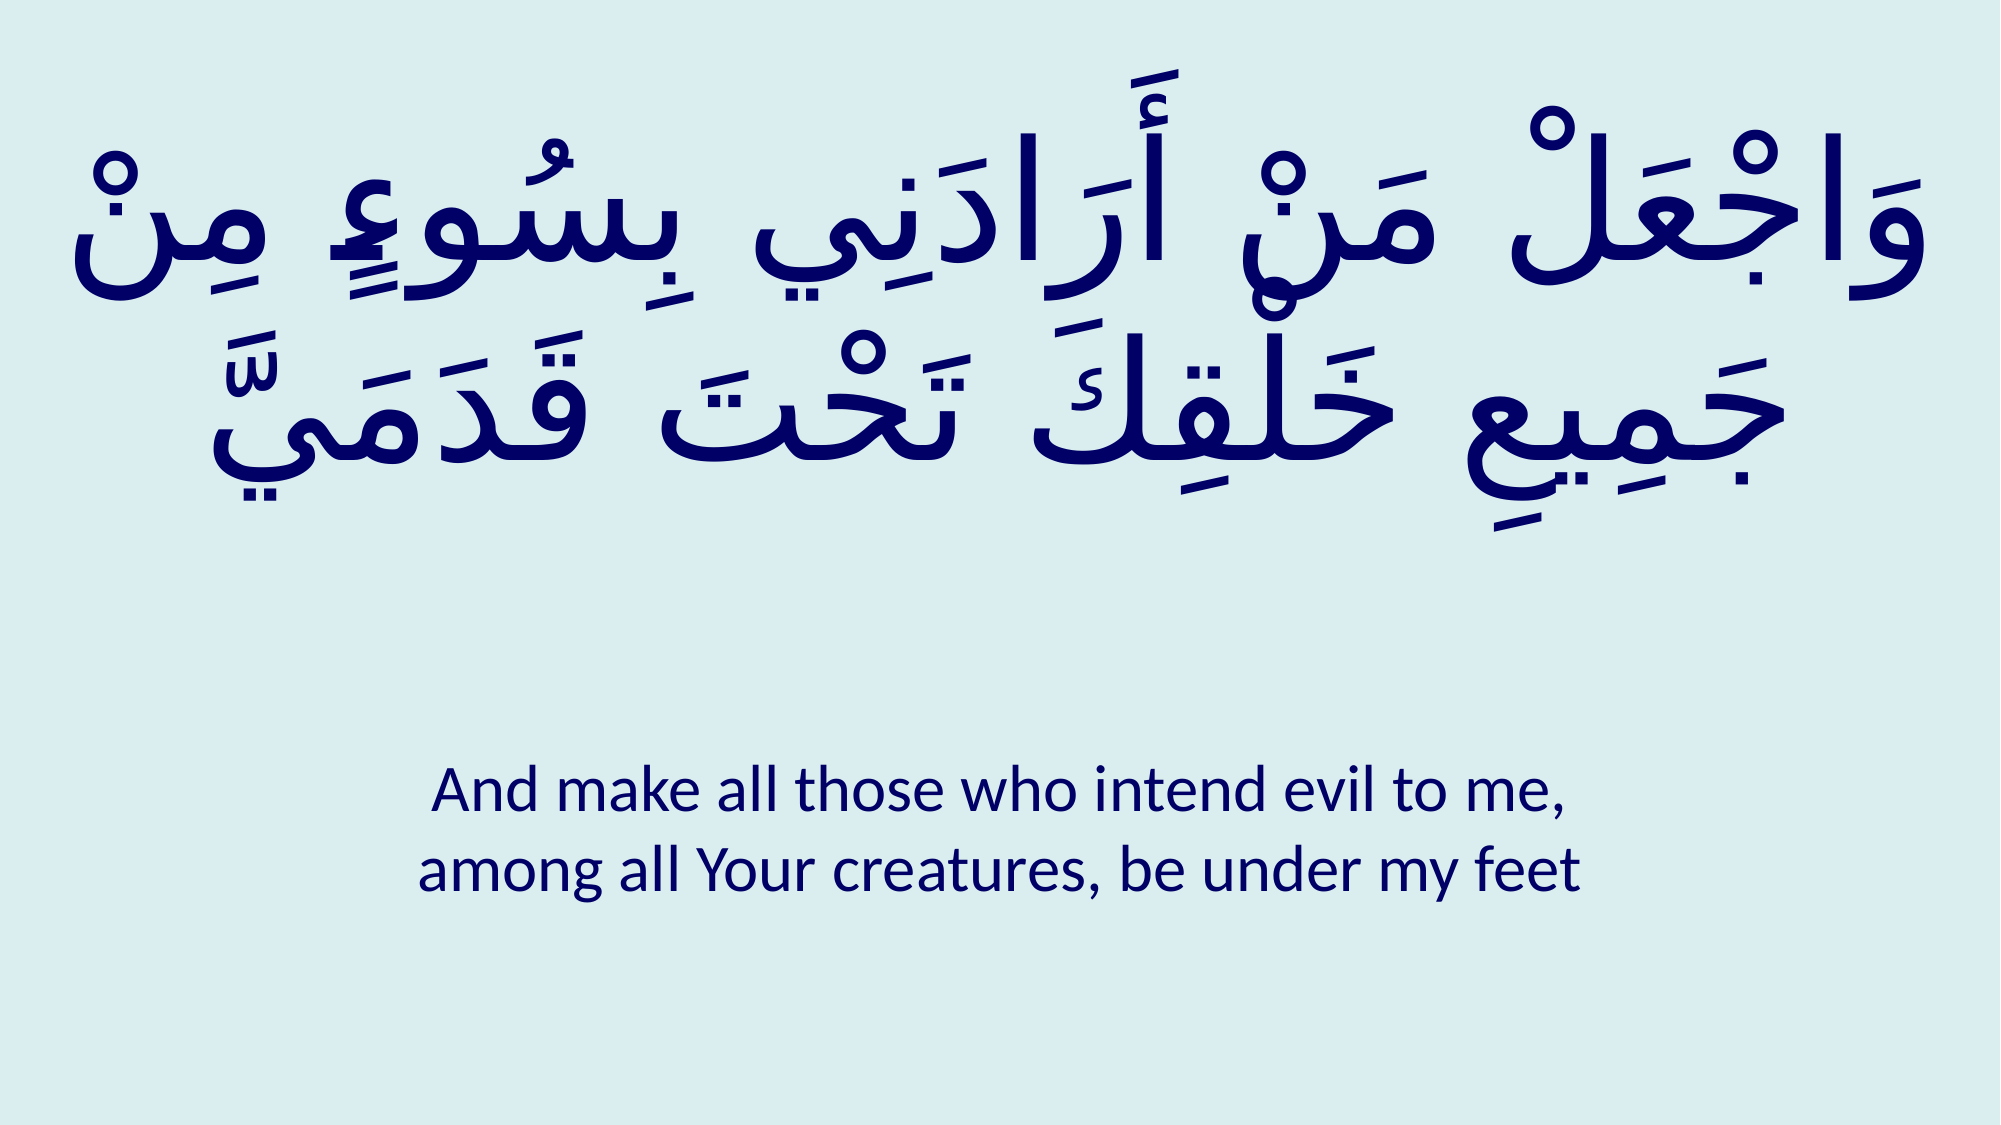

# وَاجْعَلْ مَنْ أَرَادَنِي بِسُوءٍ مِنْ جَمِيعِ خَلْقِكَ تَحْتَ قَدَمَيَّ
And make all those who intend evil to me, among all Your creatures, be under my feet